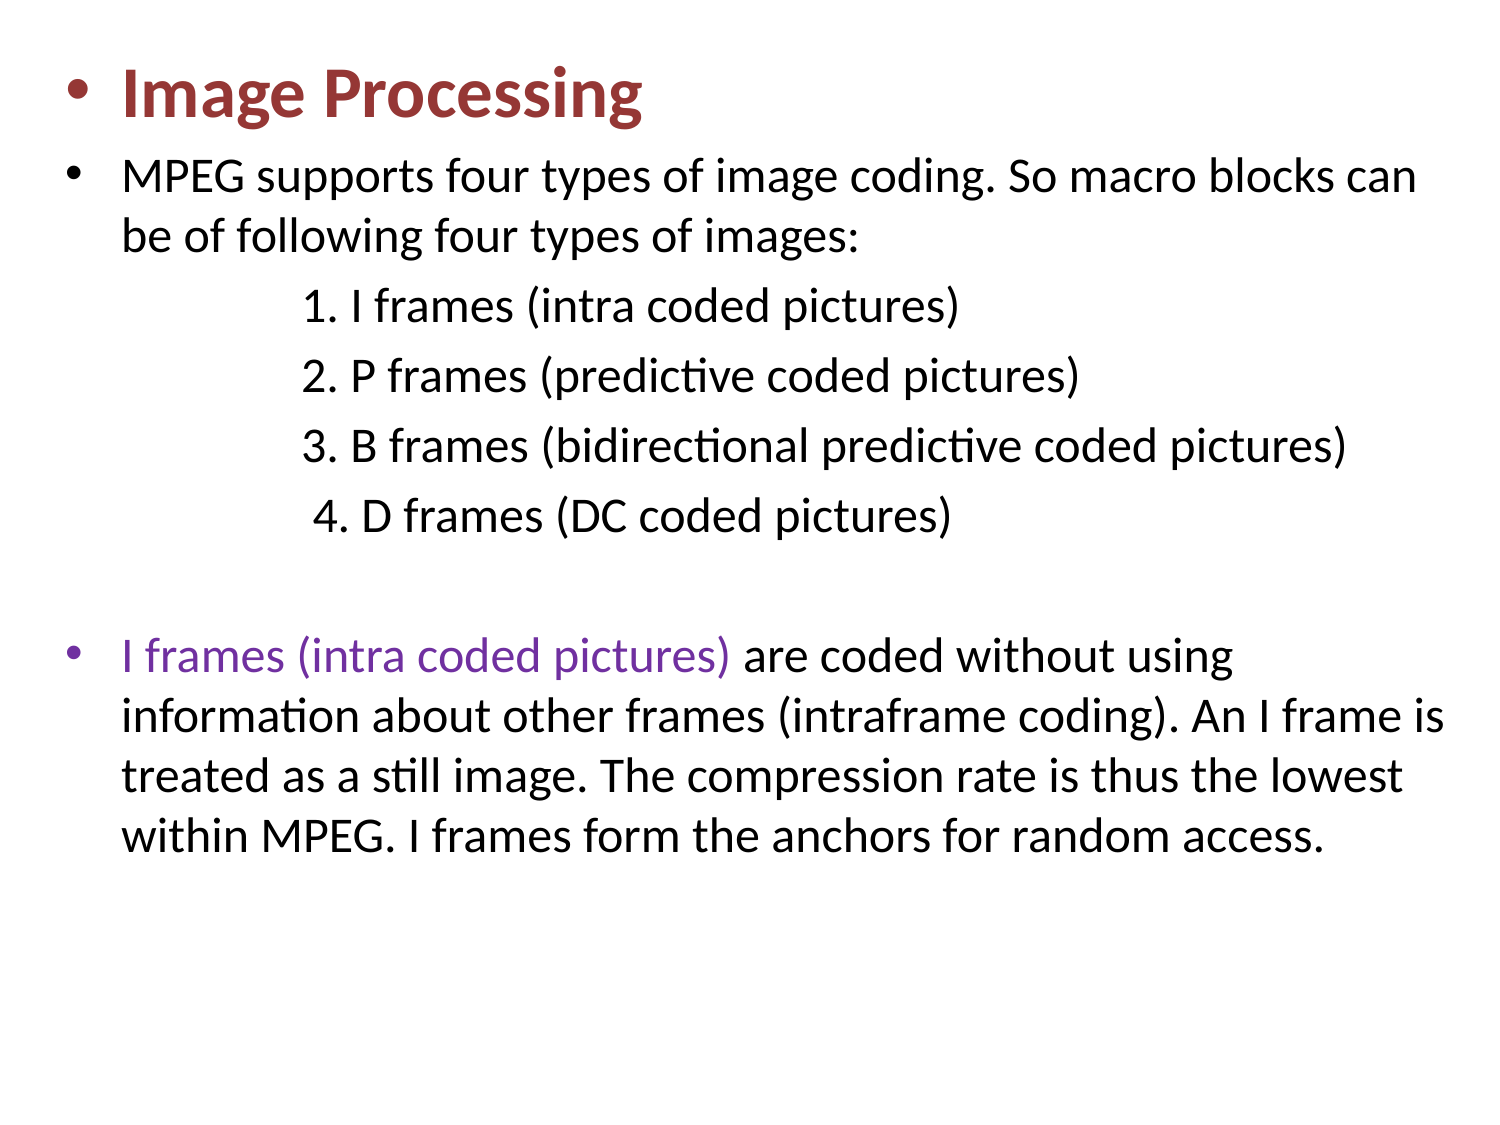

Image Processing
MPEG supports four types of image coding. So macro blocks can be of following four types of images:
                     1. I frames (intra coded pictures)
                     2. P frames (predictive coded pictures)
                     3. B frames (bidirectional predictive coded pictures)
                      4. D frames (DC coded pictures)

I frames (intra coded pictures) are coded without using information about other frames (intraframe coding). An I frame is treated as a still image. The compression rate is thus the lowest within MPEG. I frames form the anchors for random access.